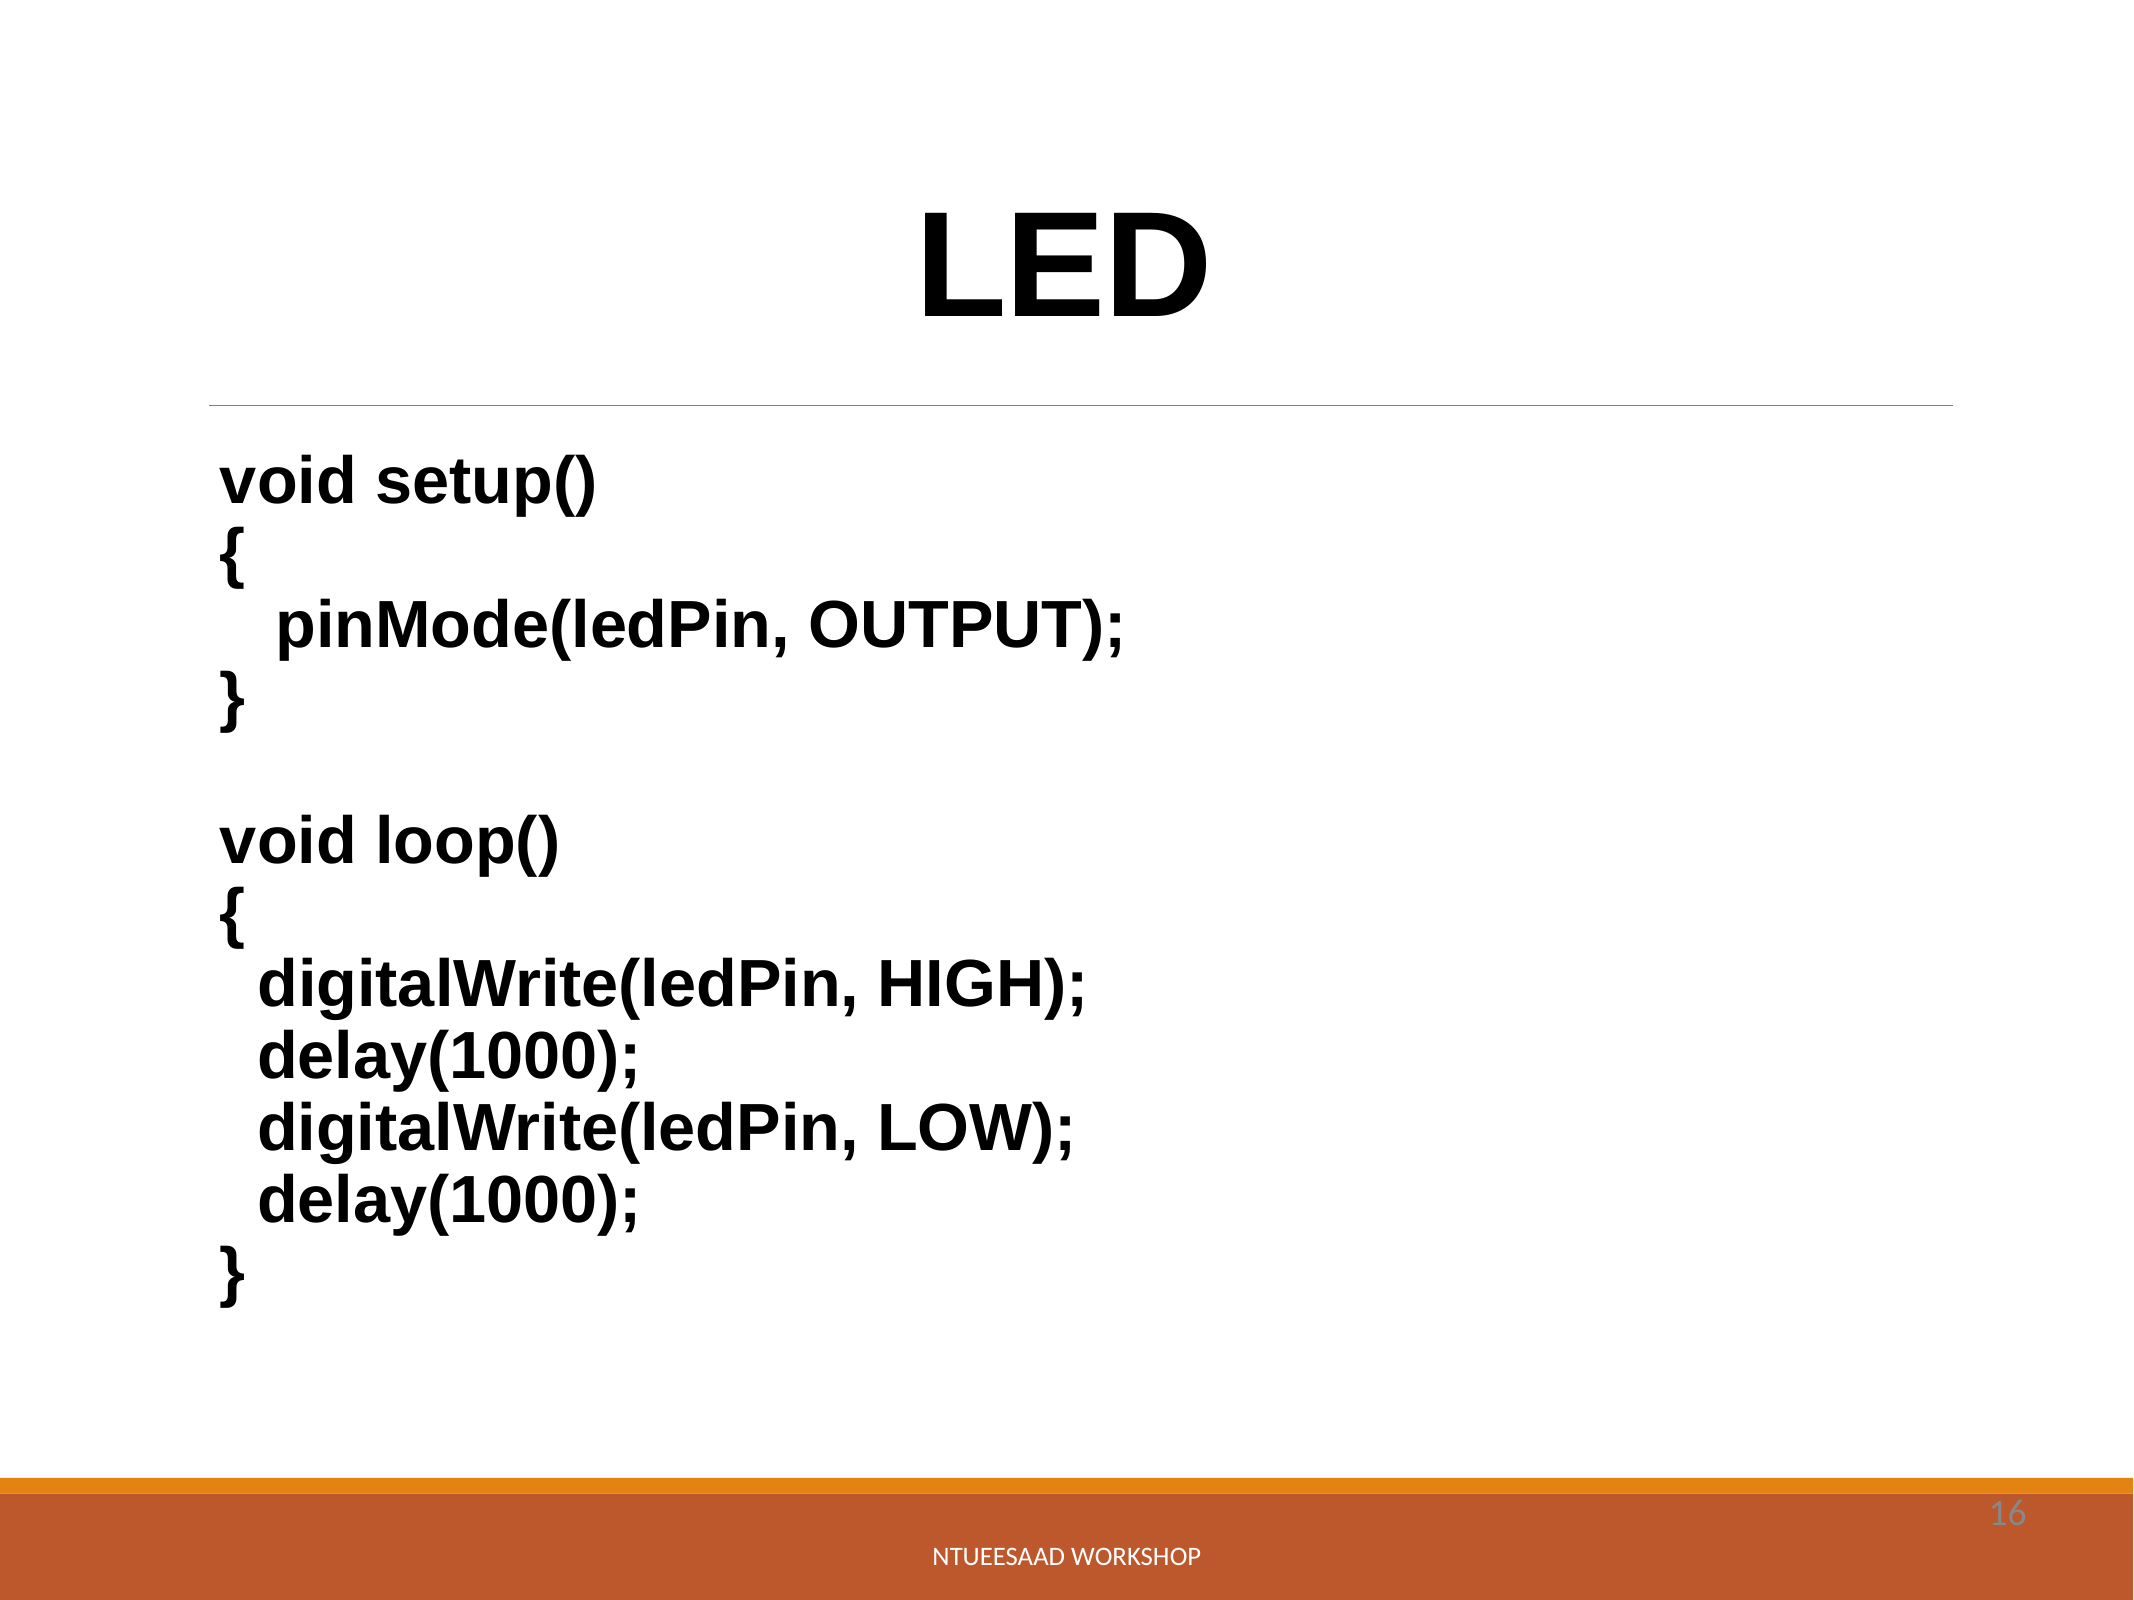

# LED
void setup()
{
   pinMode(ledPin, OUTPUT);
}

void loop()
{
digitalWrite(ledPin, HIGH);
  delay(1000);
  digitalWrite(ledPin, LOW);
  delay(1000);
}
16
NTUEESAAD WORKSHOP